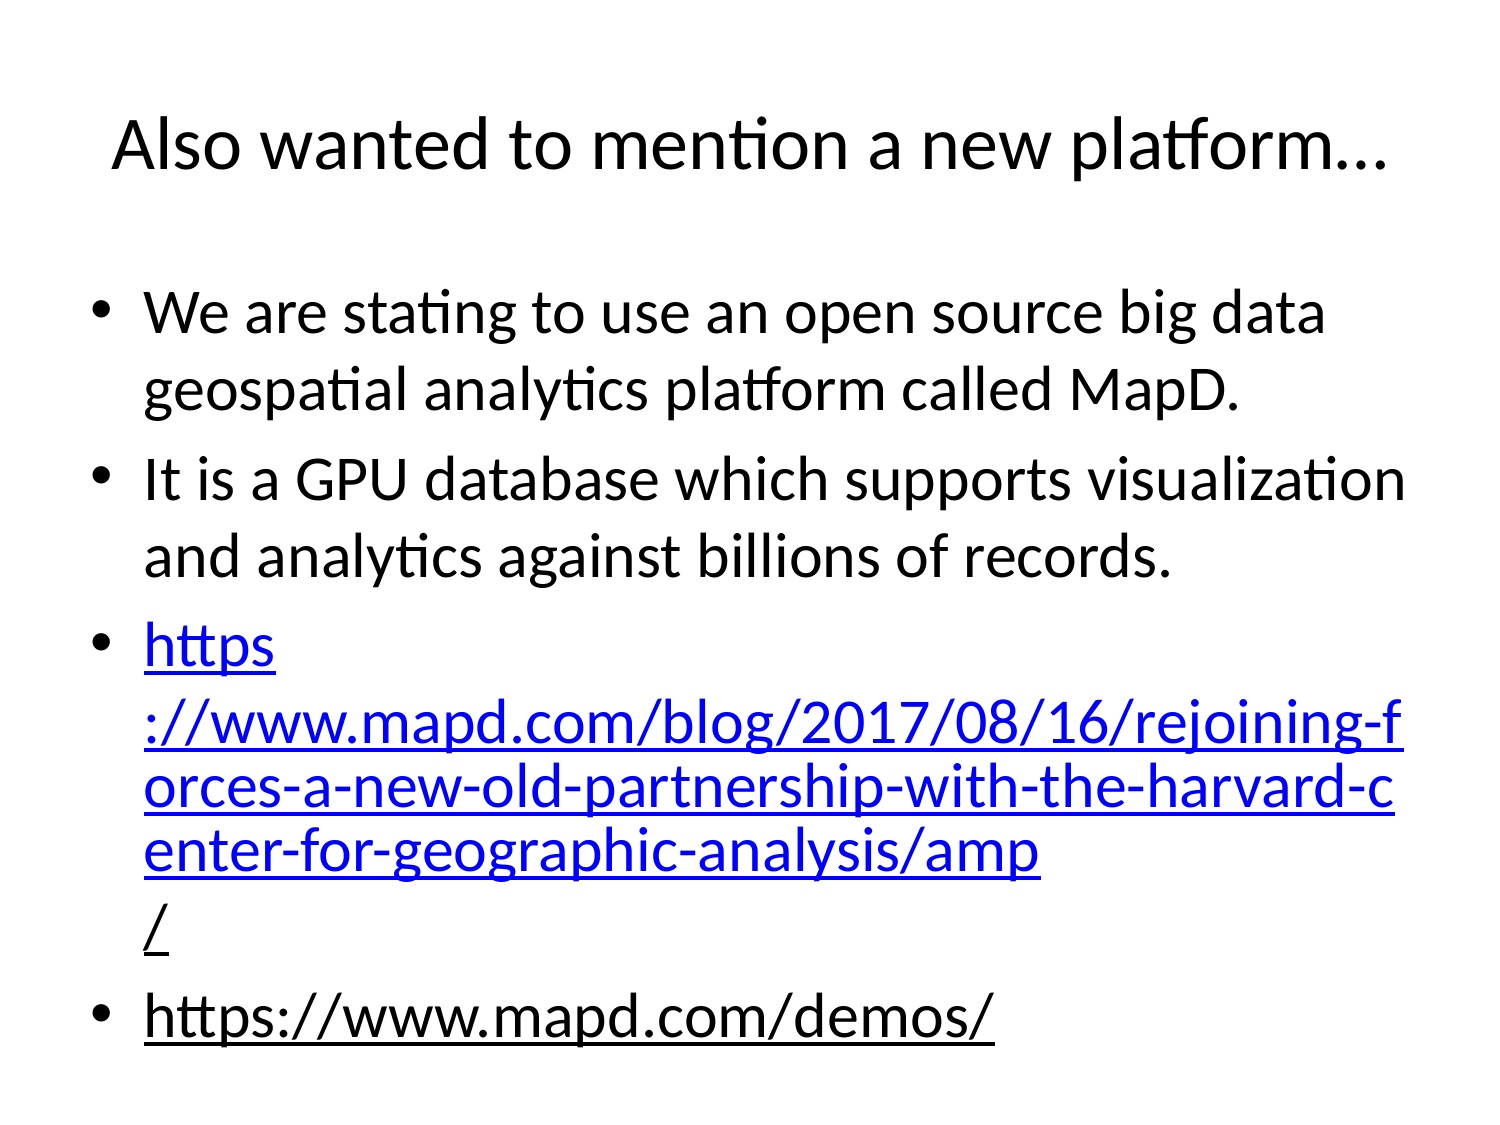

# Also wanted to mention a new platform…
We are stating to use an open source big data geospatial analytics platform called MapD.
It is a GPU database which supports visualization and analytics against billions of records.
https://www.mapd.com/blog/2017/08/16/rejoining-forces-a-new-old-partnership-with-the-harvard-center-for-geographic-analysis/amp/
https://www.mapd.com/demos/